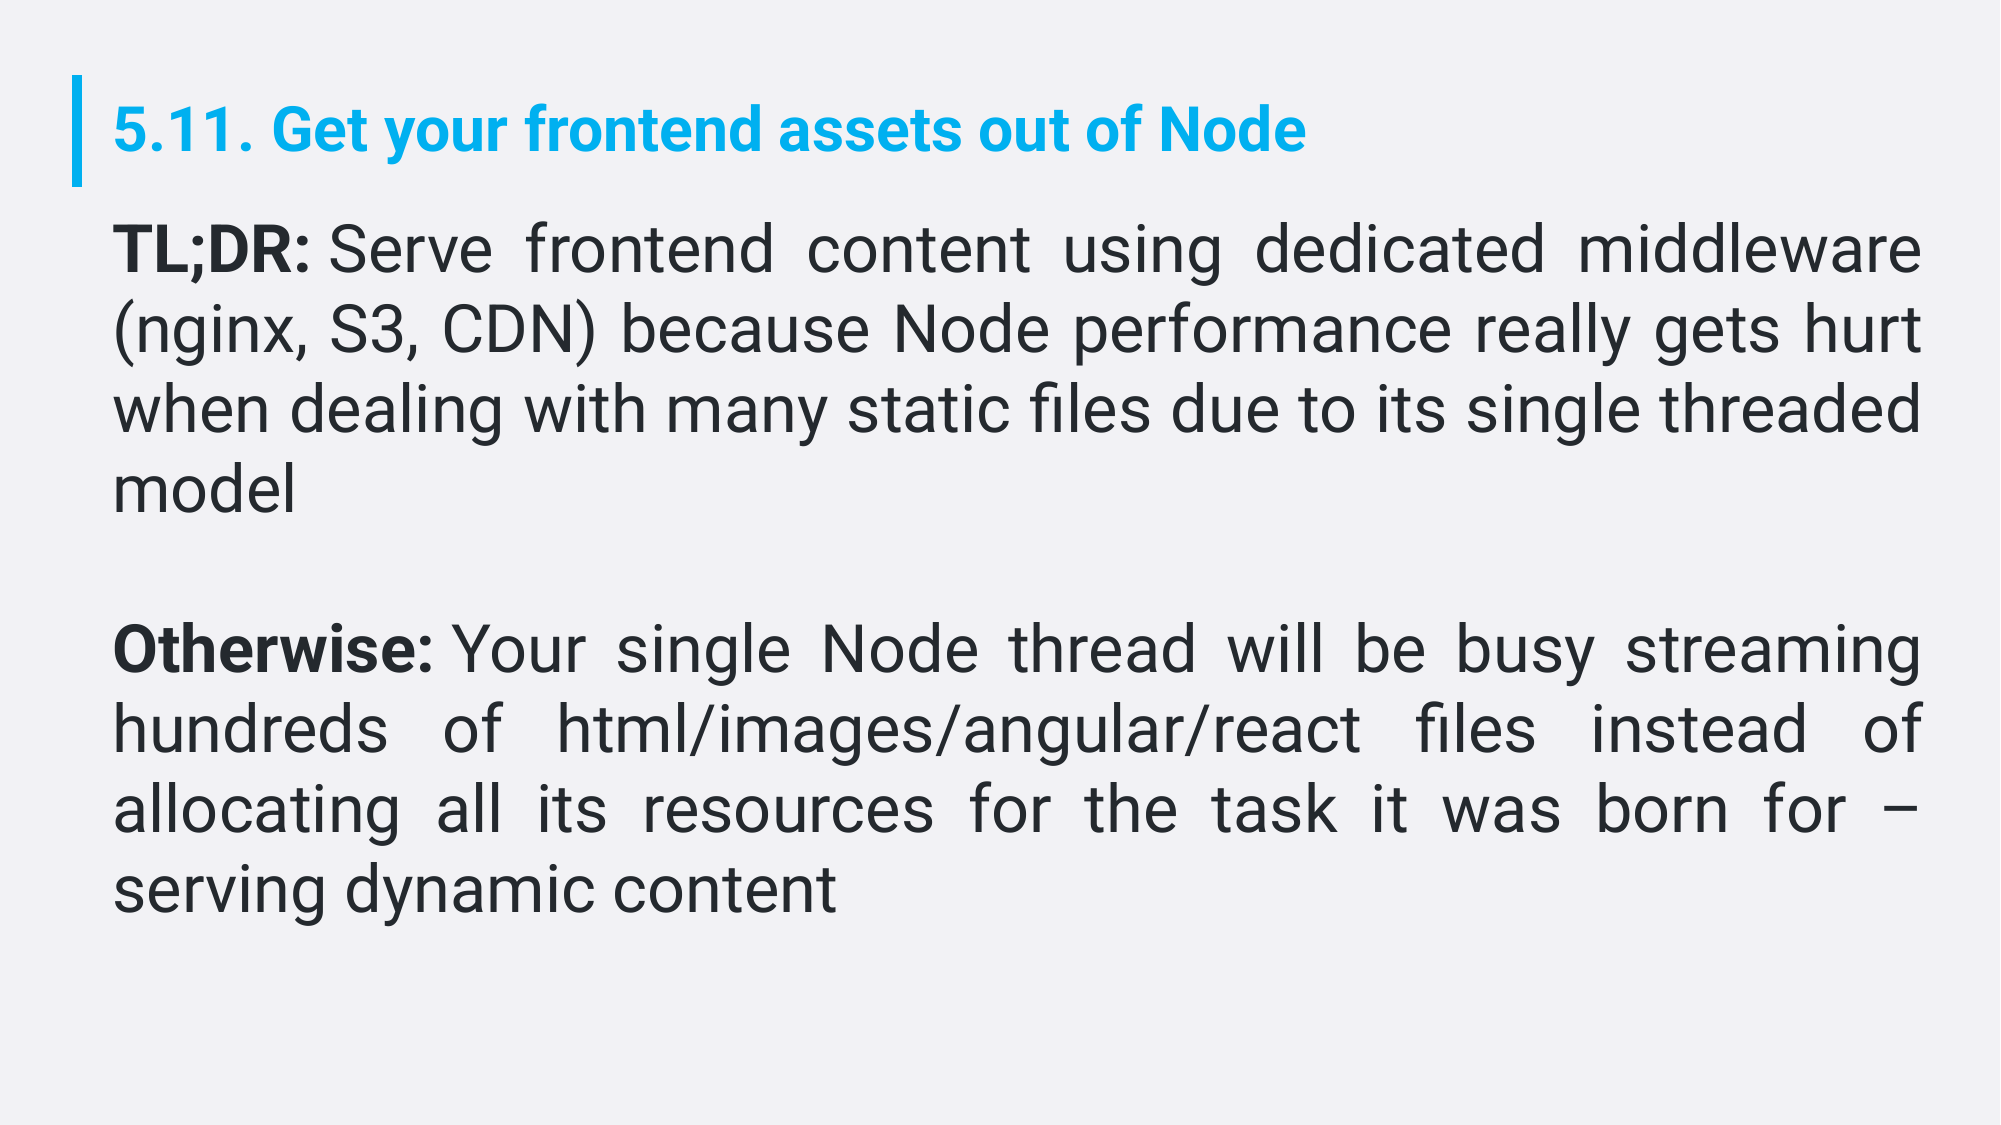

# 5.11. Get your frontend assets out of Node
TL;DR: Serve frontend content using dedicated middleware (nginx, S3, CDN) because Node performance really gets hurt when dealing with many static files due to its single threaded model

Otherwise: Your single Node thread will be busy streaming hundreds of html/images/angular/react files instead of allocating all its resources for the task it was born for – serving dynamic content